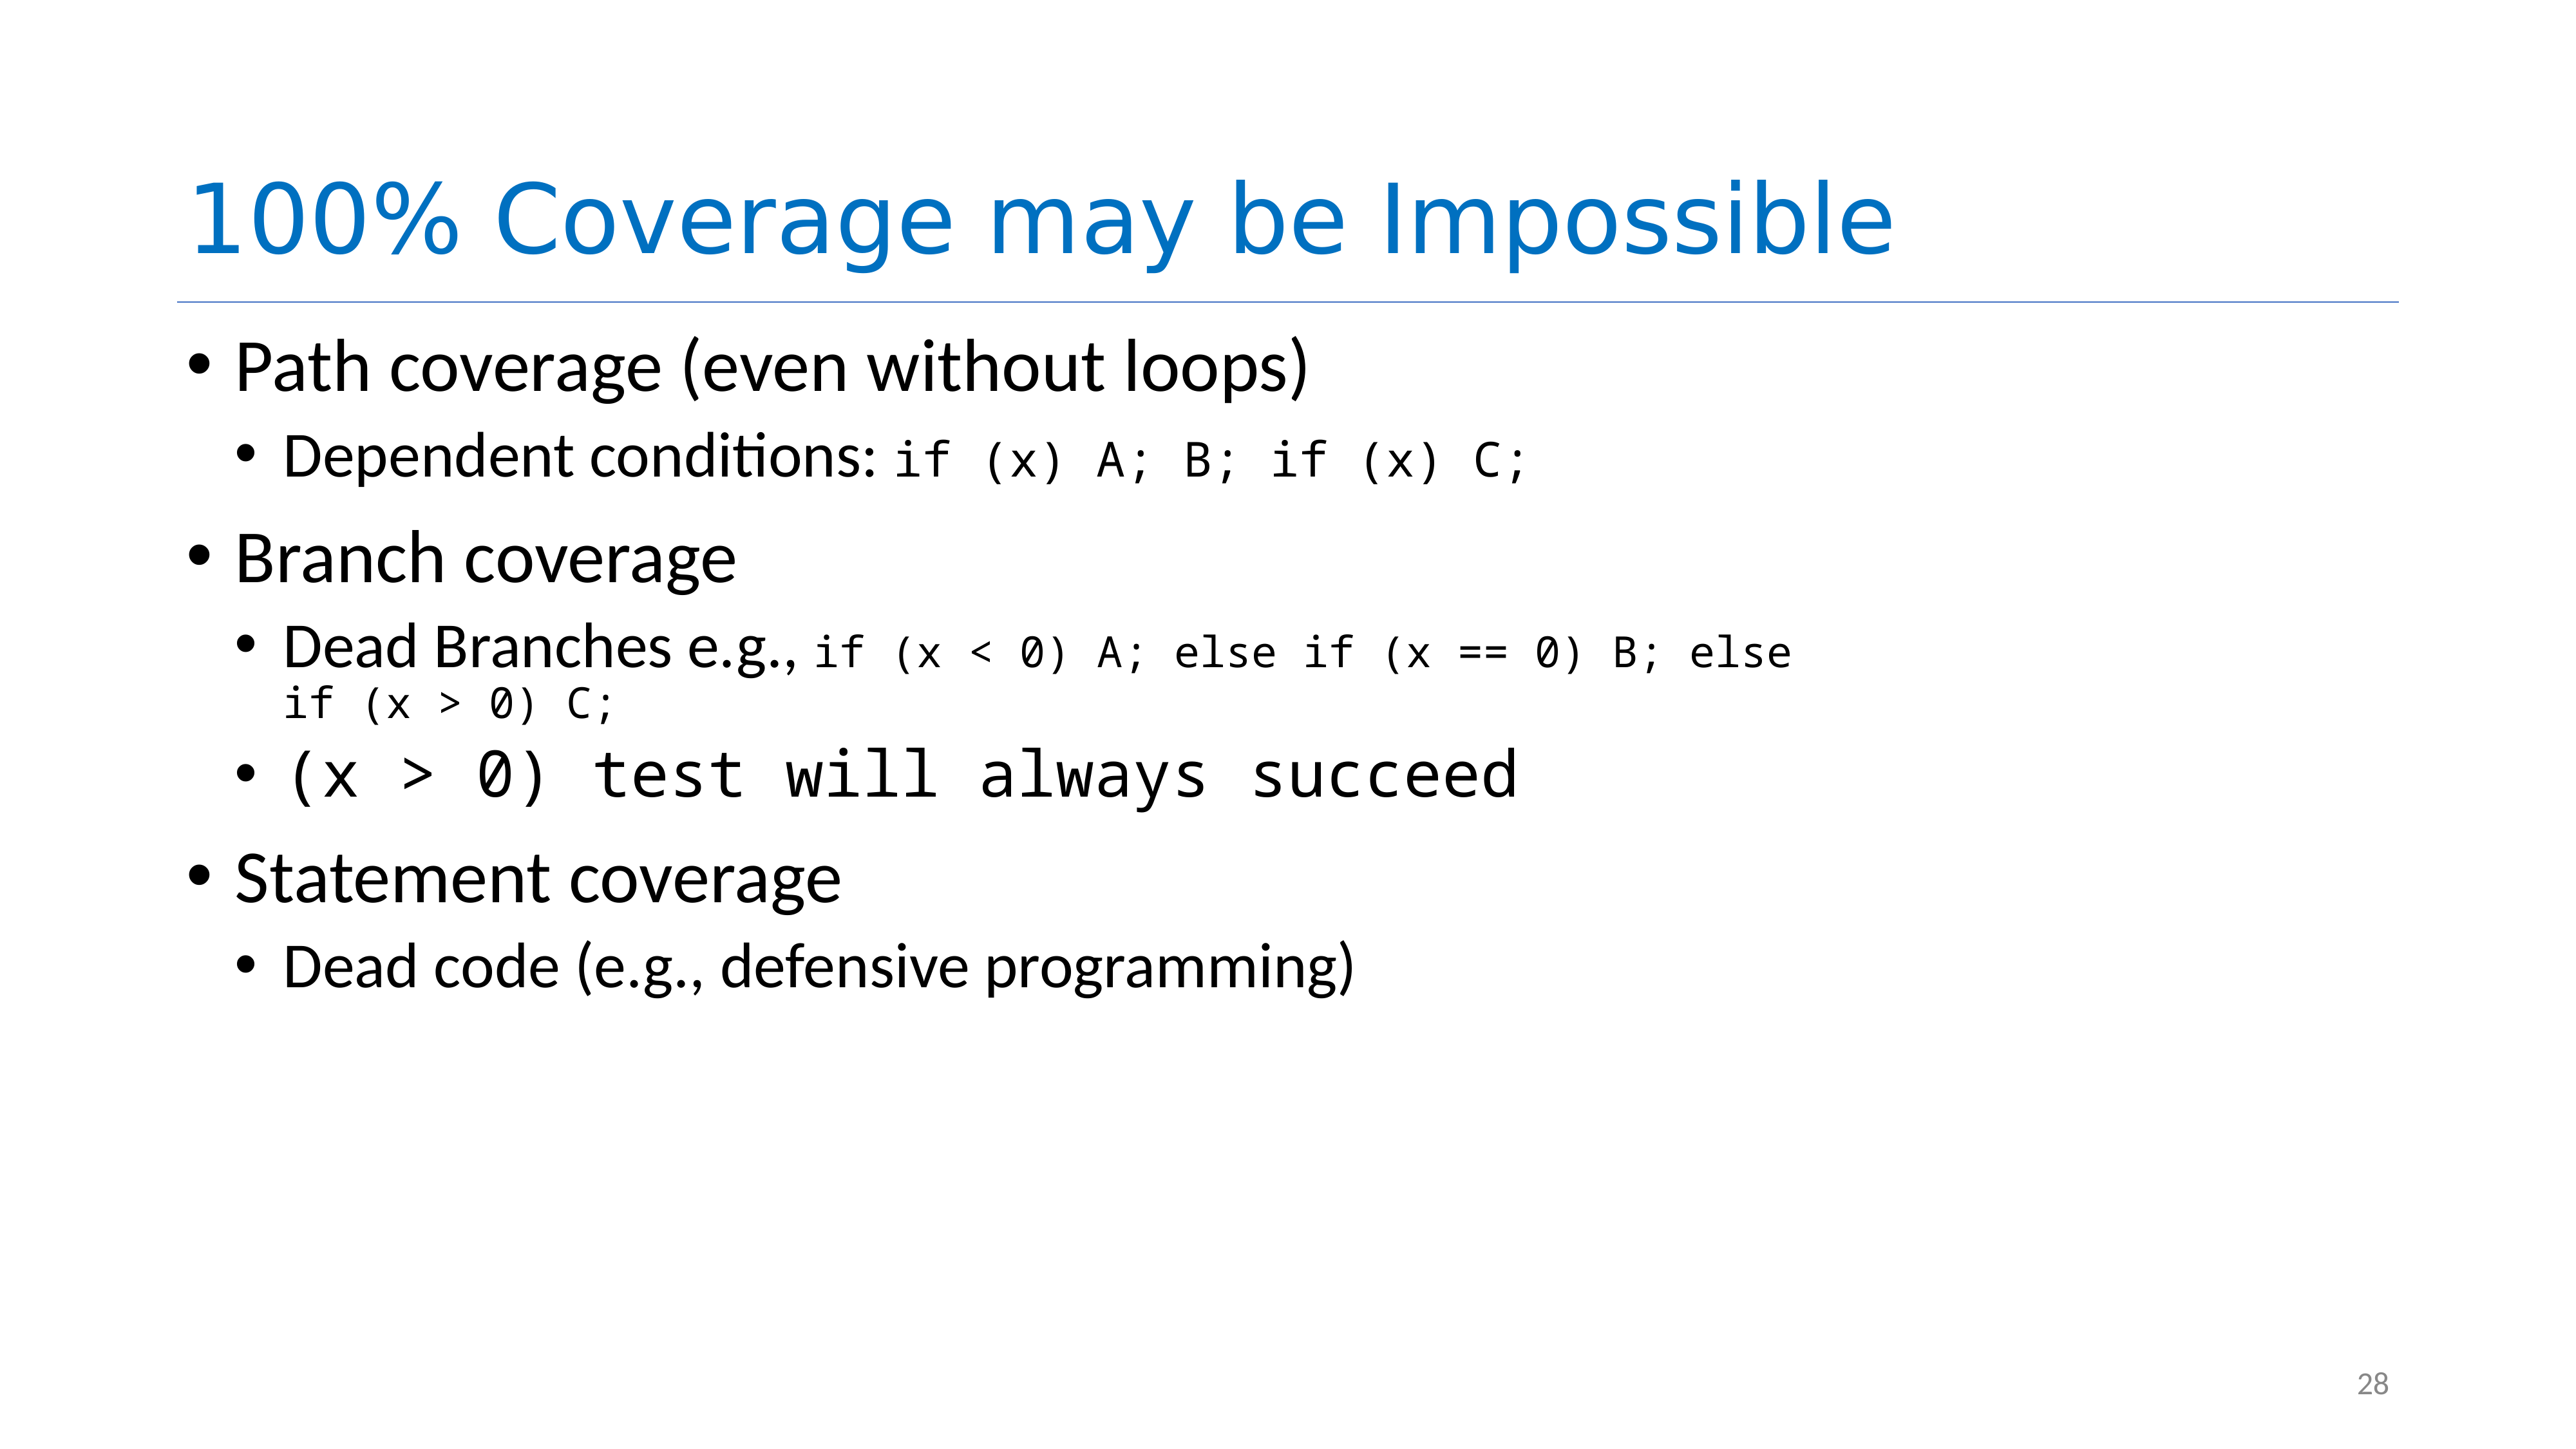

# 100% Coverage may be Impossible
Path coverage (even without loops)
Dependent conditions: if (x) A; B; if (x) C;
Branch coverage
Dead Branches e.g., if (x < 0) A; else if (x == 0) B; else if (x > 0) C;
(x > 0) test will always succeed
Statement coverage
Dead code (e.g., defensive programming)
28